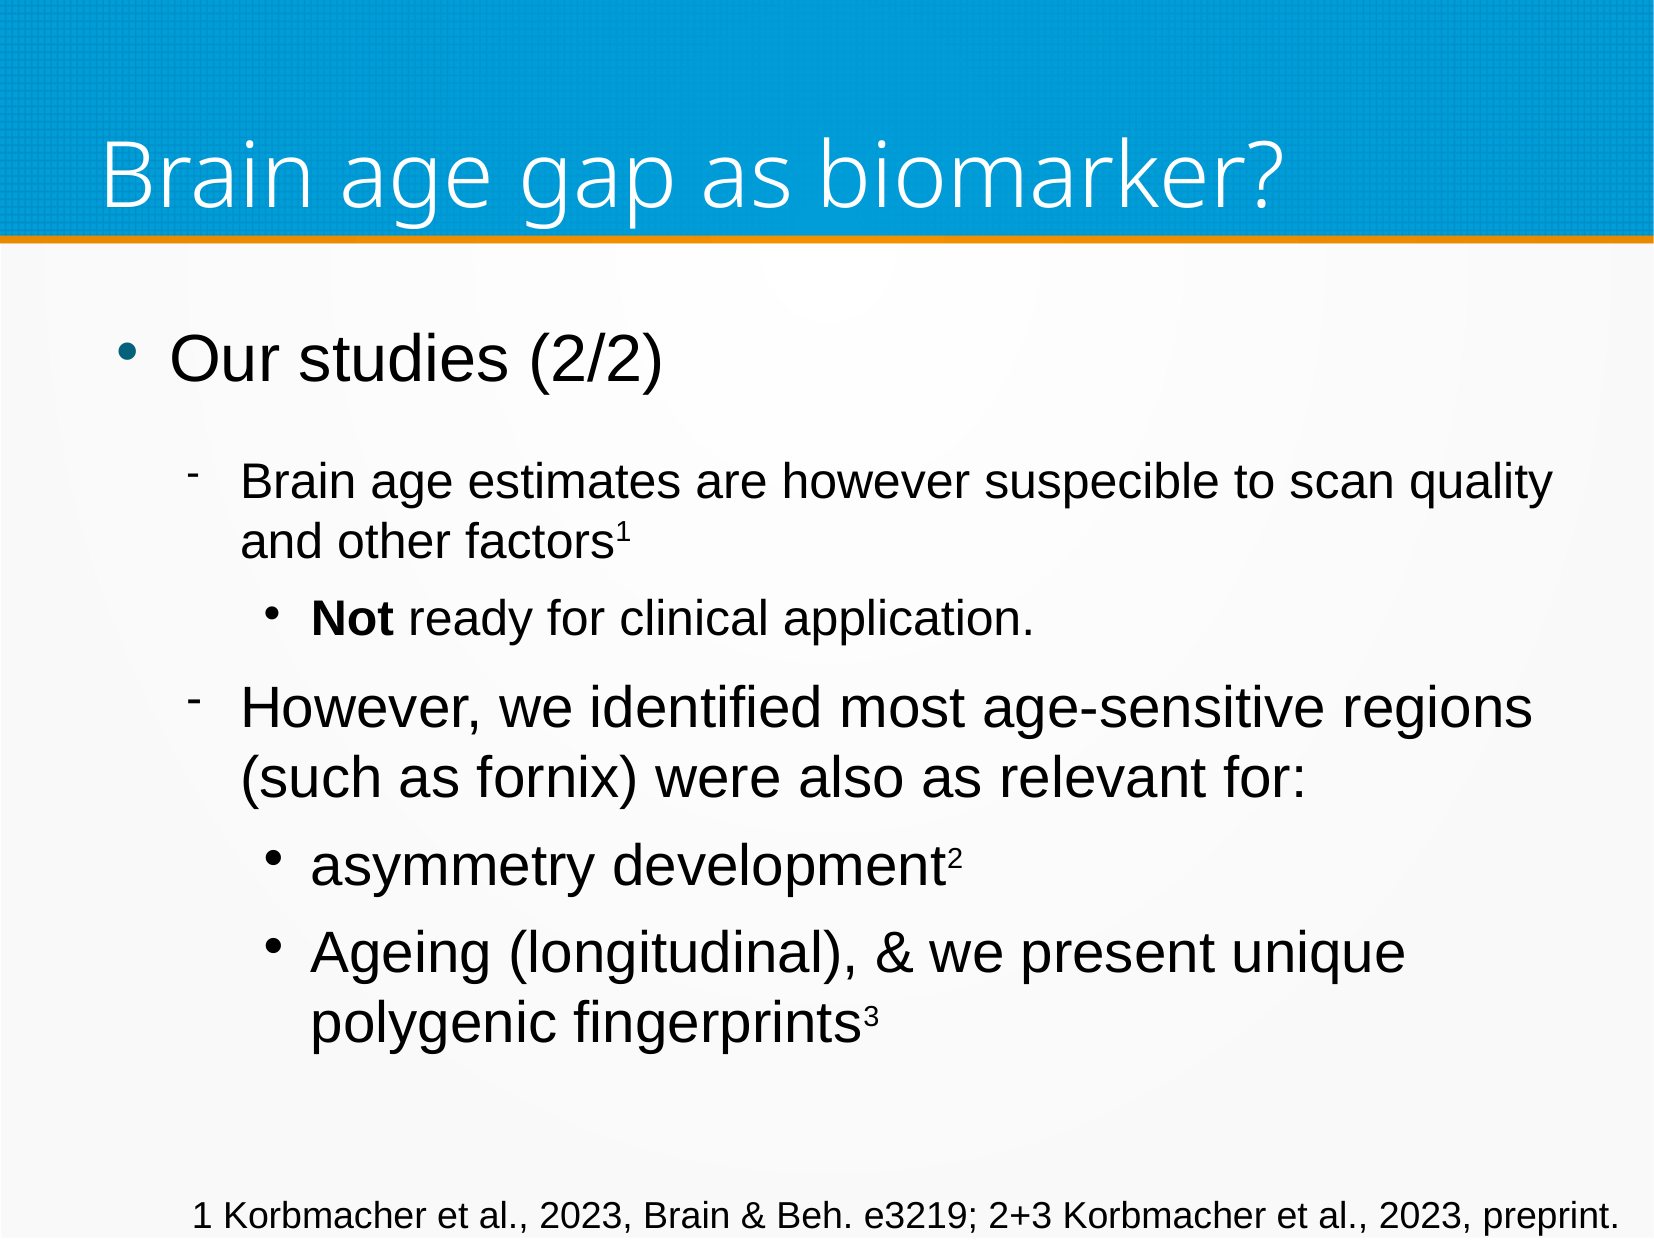

# Brain age gap as biomarker?
Our studies (2/2)
Brain age estimates are however suspecible to scan quality and other factors1
Not ready for clinical application.
However, we identified most age-sensitive regions (such as fornix) were also as relevant for:
asymmetry development2
Ageing (longitudinal), & we present unique polygenic fingerprints3
1 Korbmacher et al., 2023, Brain & Beh. e3219; 2+3 Korbmacher et al., 2023, preprint.